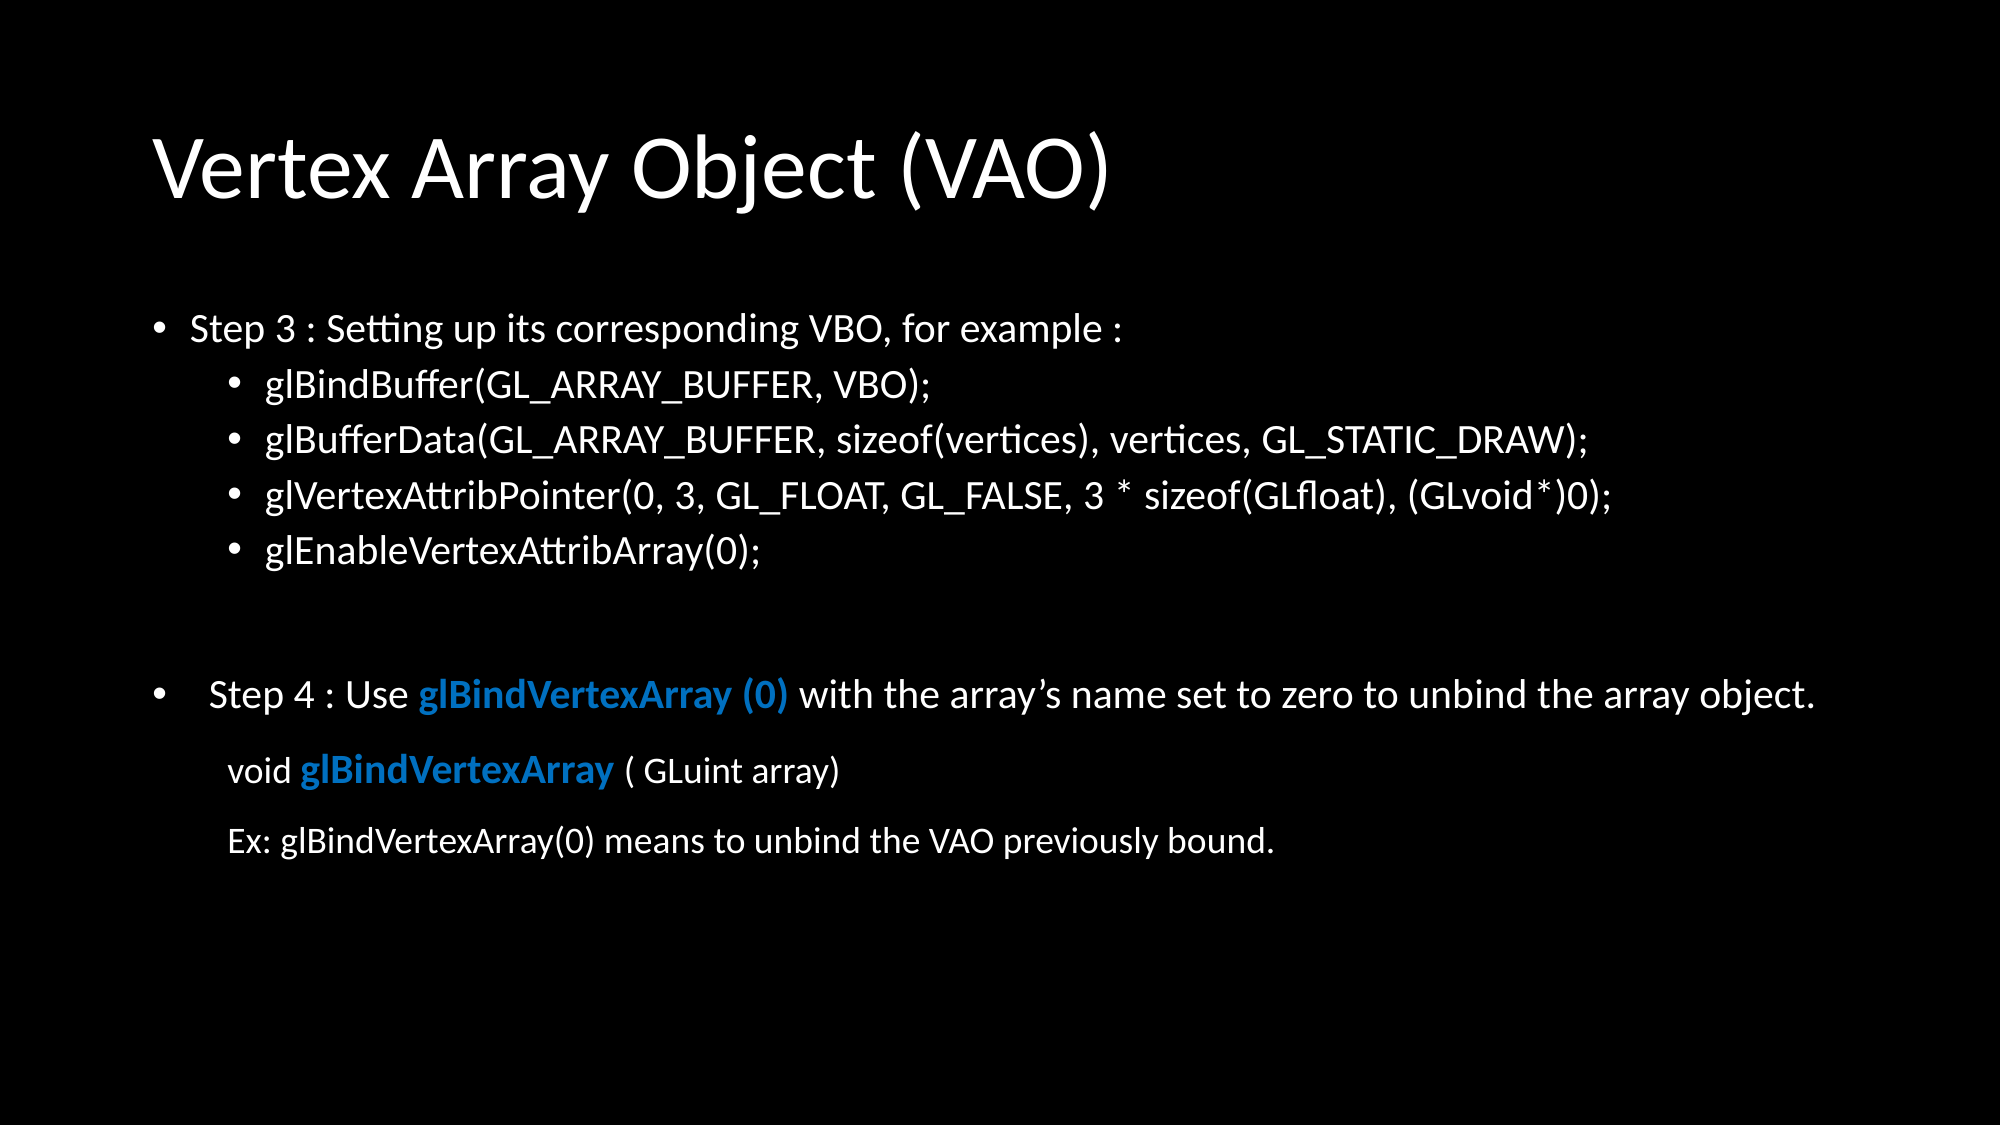

# Vertex Array Object (VAO)
Step 3 : Setting up its corresponding VBO, for example :
glBindBuffer(GL_ARRAY_BUFFER, VBO);
glBufferData(GL_ARRAY_BUFFER, sizeof(vertices), vertices, GL_STATIC_DRAW);
glVertexAttribPointer(0, 3, GL_FLOAT, GL_FALSE, 3 * sizeof(GLfloat), (GLvoid*)0);
glEnableVertexAttribArray(0);

Step 4 : Use glBindVertexArray (0) with the array’s name set to zero to unbind the array object.
void glBindVertexArray ( GLuint array)
Ex: glBindVertexArray(0) means to unbind the VAO previously bound.